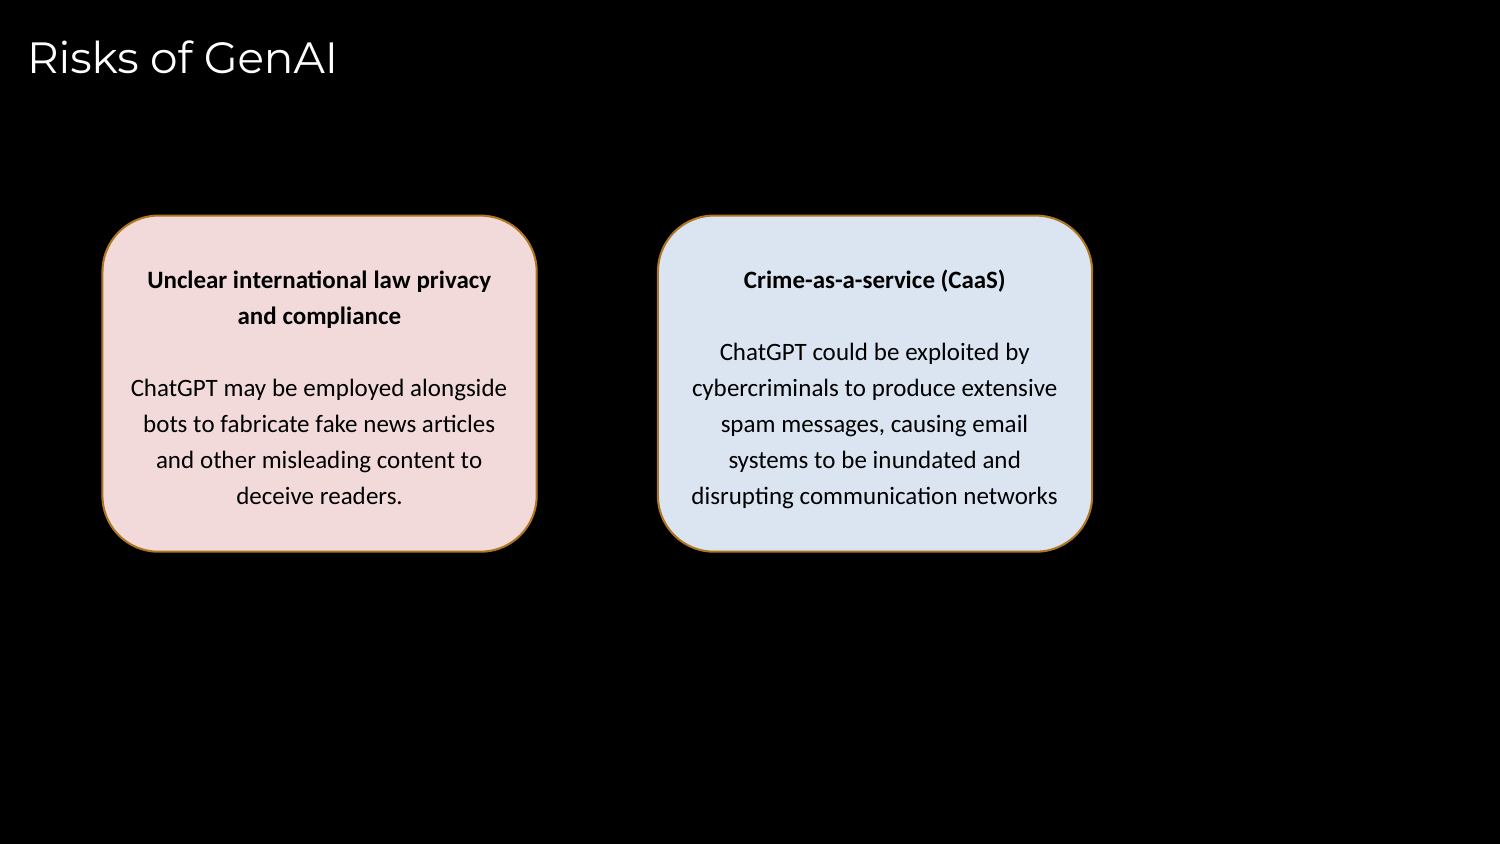

Risks of GenAI
Unclear international law privacy and compliance

ChatGPT may be employed alongside bots to fabricate fake news articles and other misleading content to deceive readers.
Crime-as-a-service (CaaS)

ChatGPT could be exploited by cybercriminals to produce extensive spam messages, causing email systems to be inundated and disrupting communication networks